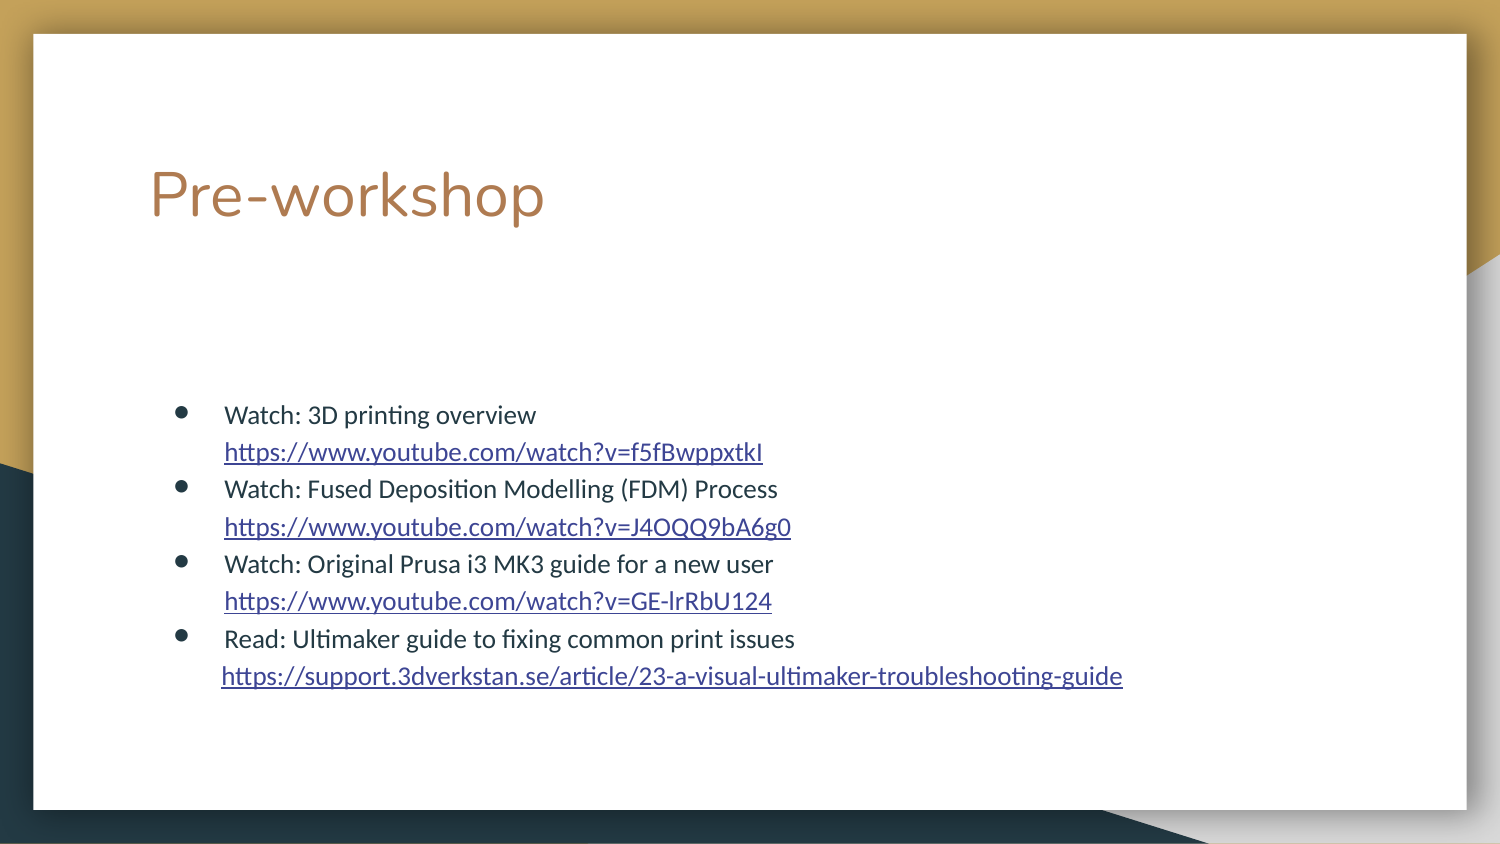

# Pre-workshop
Watch: 3D printing overview
https://www.youtube.com/watch?v=f5fBwppxtkI
Watch: Fused Deposition Modelling (FDM) Process https://www.youtube.com/watch?v=J4OQQ9bA6g0
Watch: Original Prusa i3 MK3 guide for a new user https://www.youtube.com/watch?v=GE-lrRbU124
Read: Ultimaker guide to fixing common print issues
        https://support.3dverkstan.se/article/23-a-visual-ultimaker-troubleshooting-guide